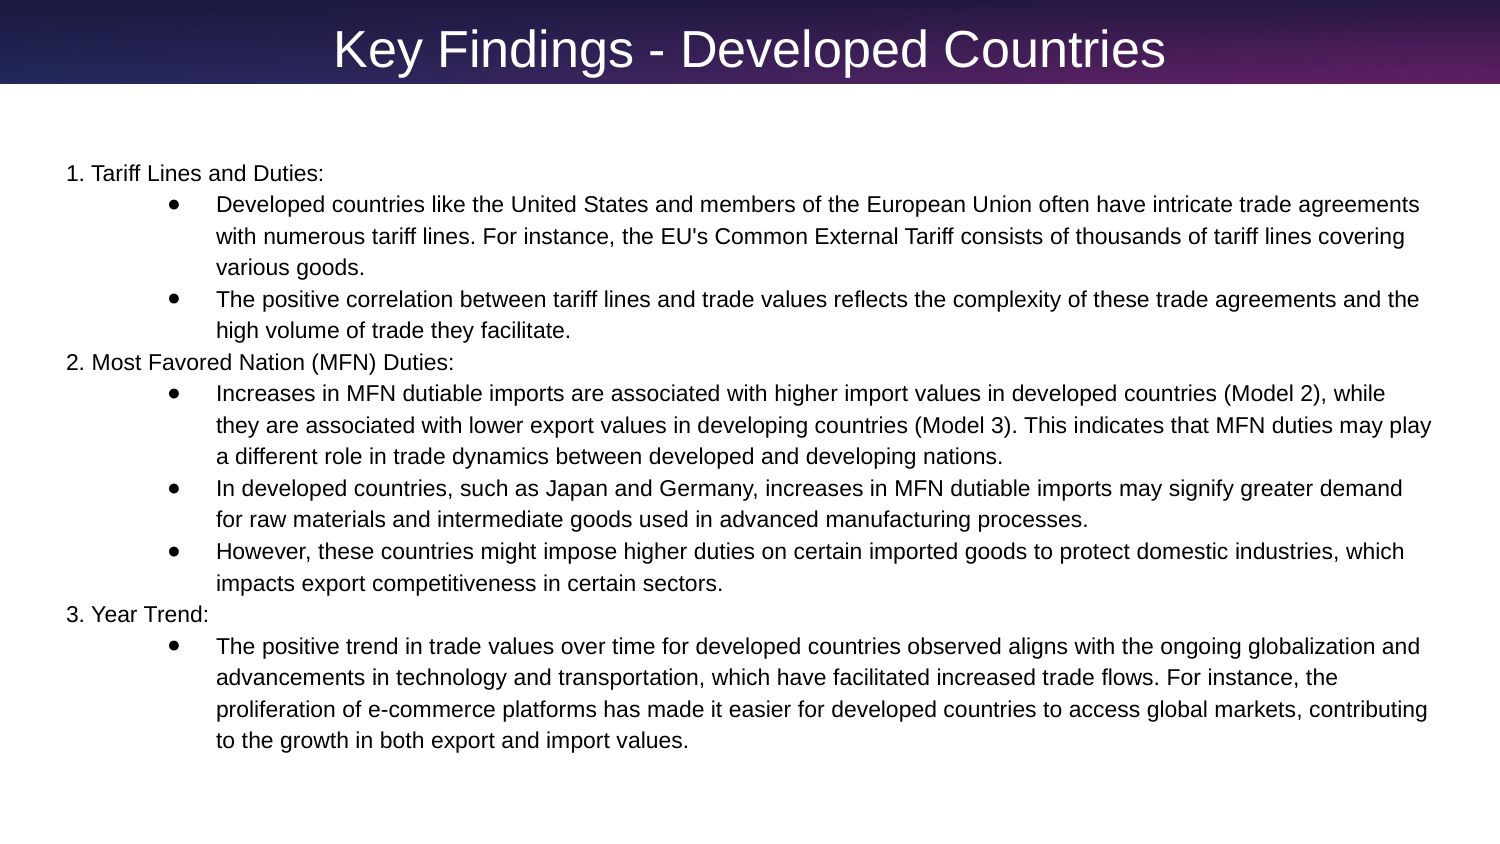

# Key Findings - Developed Countries

1. Tariff Lines and Duties:
Developed countries like the United States and members of the European Union often have intricate trade agreements with numerous tariff lines. For instance, the EU's Common External Tariff consists of thousands of tariff lines covering various goods.
The positive correlation between tariff lines and trade values reflects the complexity of these trade agreements and the high volume of trade they facilitate.
2. Most Favored Nation (MFN) Duties:
Increases in MFN dutiable imports are associated with higher import values in developed countries (Model 2), while they are associated with lower export values in developing countries (Model 3). This indicates that MFN duties may play a different role in trade dynamics between developed and developing nations.
In developed countries, such as Japan and Germany, increases in MFN dutiable imports may signify greater demand for raw materials and intermediate goods used in advanced manufacturing processes.
However, these countries might impose higher duties on certain imported goods to protect domestic industries, which impacts export competitiveness in certain sectors.
3. Year Trend:
The positive trend in trade values over time for developed countries observed aligns with the ongoing globalization and advancements in technology and transportation, which have facilitated increased trade flows. For instance, the proliferation of e-commerce platforms has made it easier for developed countries to access global markets, contributing to the growth in both export and import values.